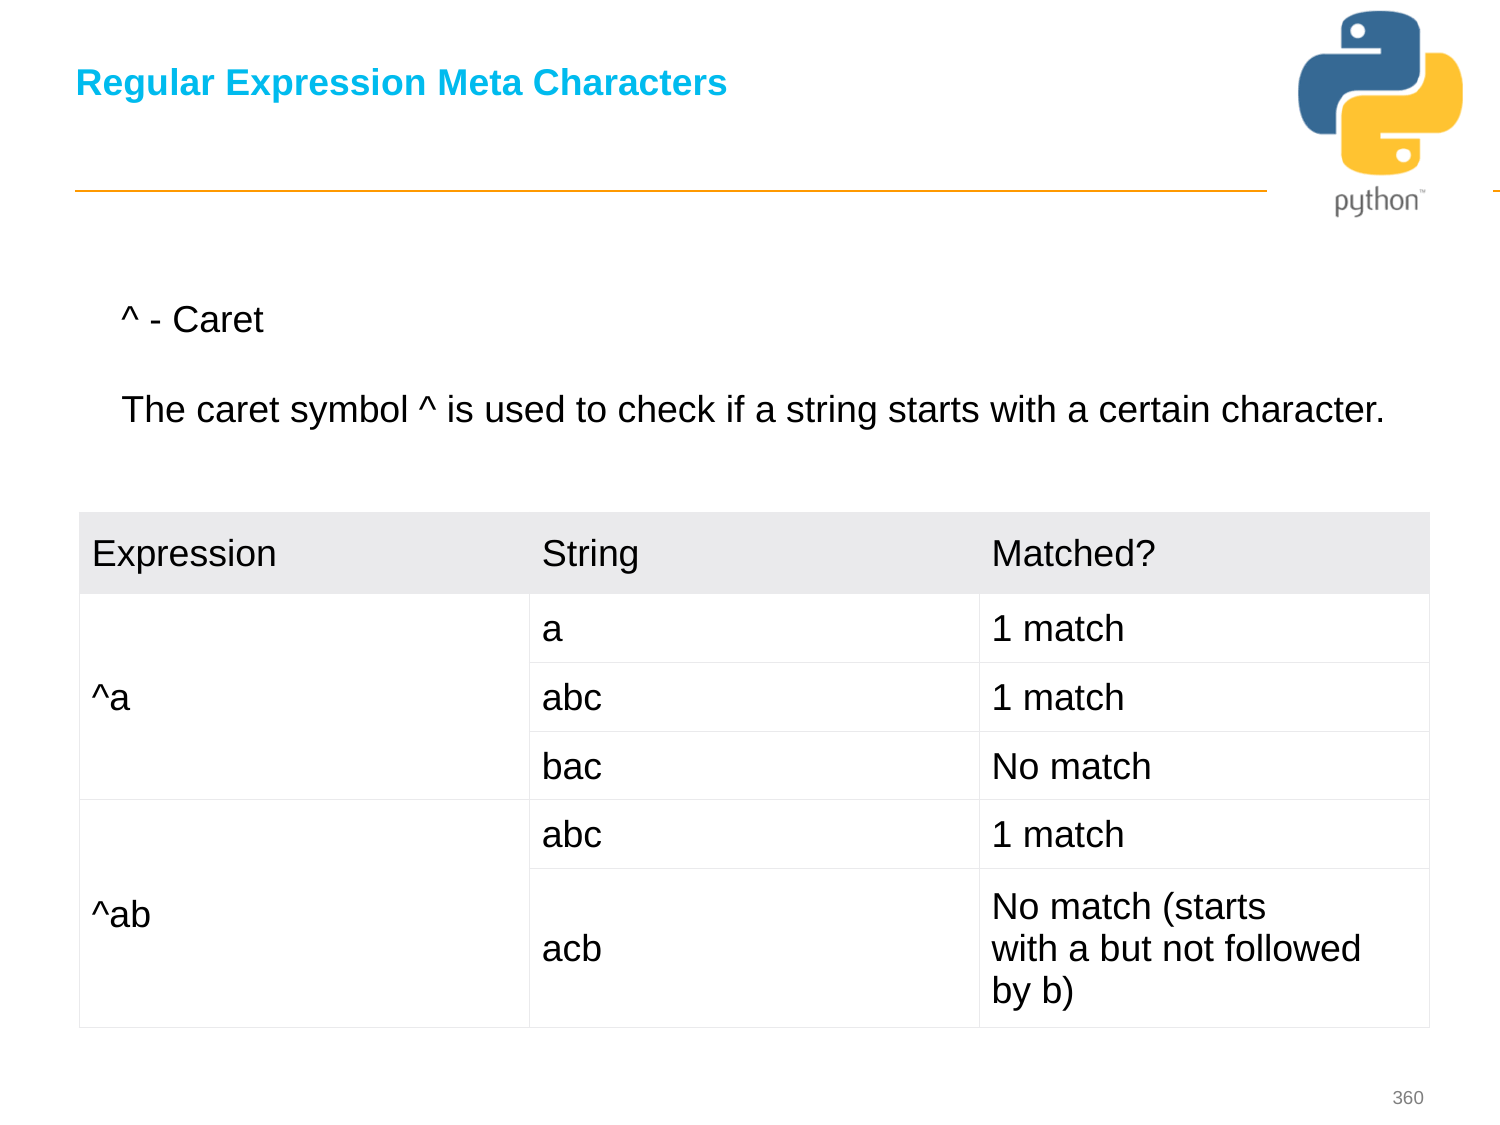

# Regular Expression Meta Characters
^ - Caret

The caret symbol ^ is used to check if a string starts with a certain character.
| Expression | String | Matched? |
| --- | --- | --- |
| ^a | a | 1 match |
|  | abc | 1 match |
|  | bac | No match |
| ^ab | abc | 1 match |
|  | acb | No match (starts with a but not followed by b) |